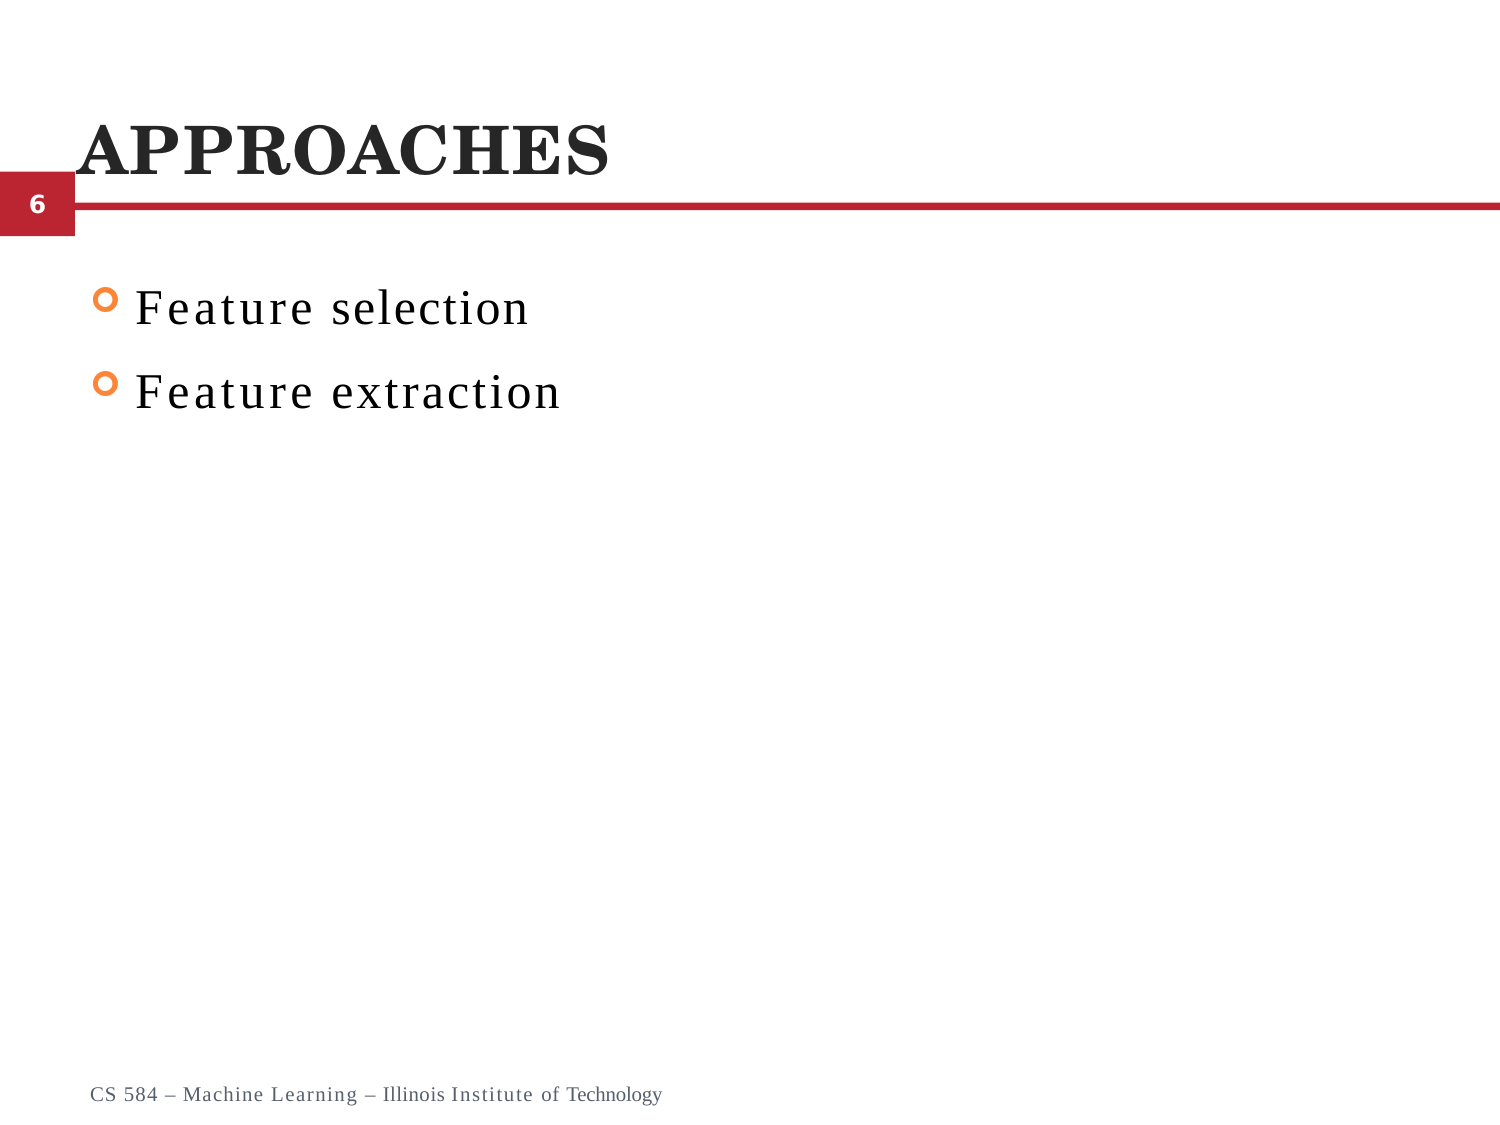

# Approaches
Feature selection
Feature extraction
3
CS 584 – Machine Learning – Illinois Institute of Technology